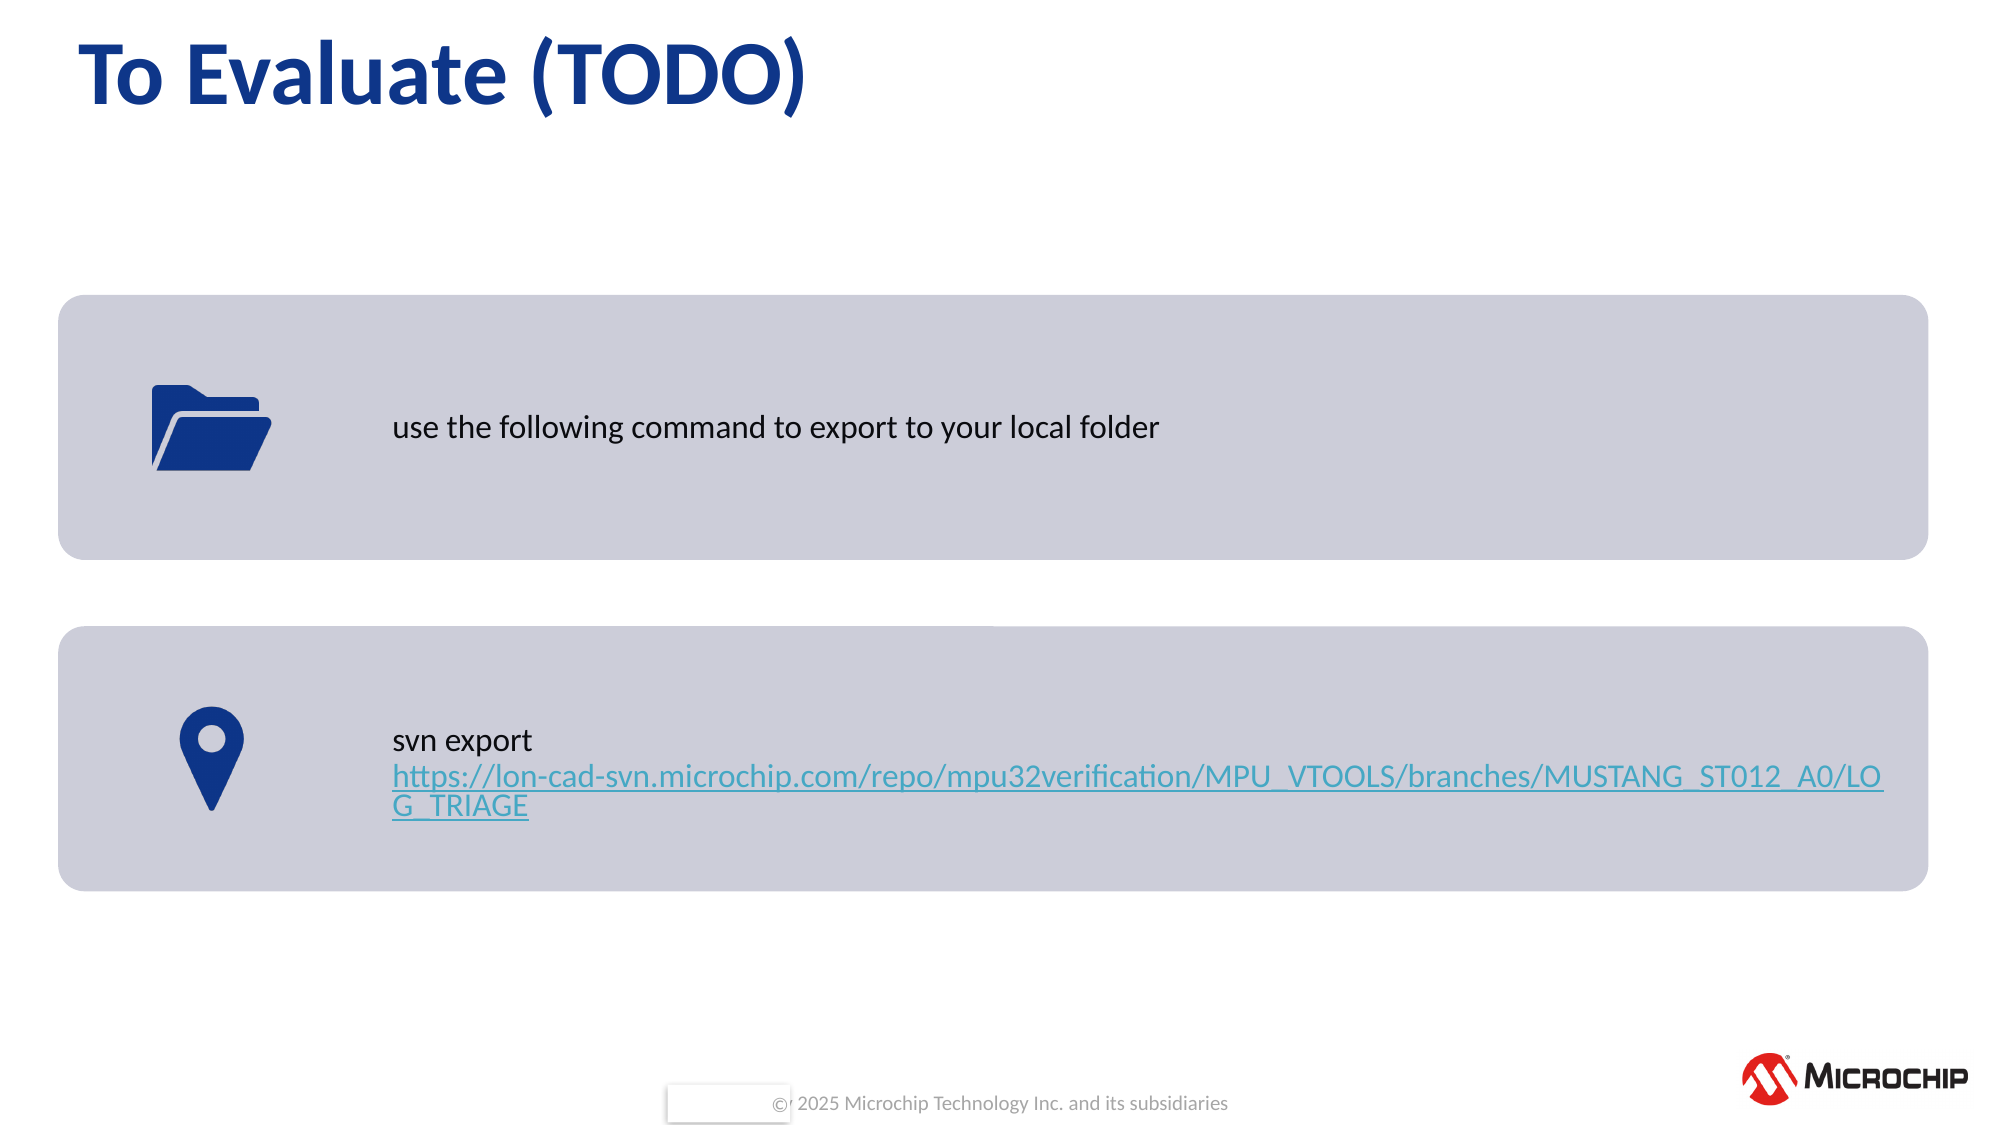

# To Evaluate (TODO)
use the following command to export to your local folder
svn export https://lon-cad-svn.microchip.com/repo/mpu32verification/MPU_VTOOLS/branches/MUSTANG_ST012_A0/LOG_TRIAGE